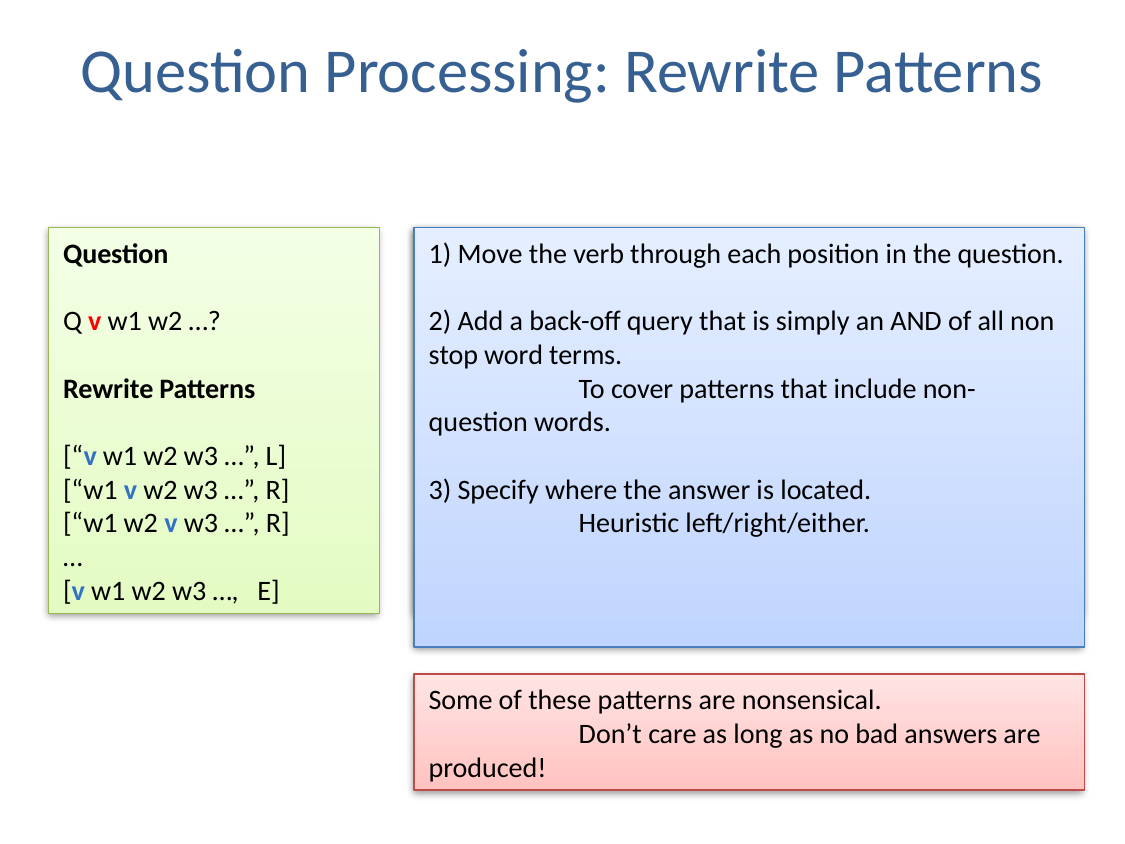

# Question Processing: Rewrite Patterns
Question

Q v w1 w2 …?

Rewrite Patterns

[“v w1 w2 w3 …”, L]
[“w1 v w2 w3 …”, R]
[“w1 w2 v w3 …”, R]
…
[v w1 w2 w3 …,   E]
Question:

Where is the Louvre located?

Rewrite Patterns:

[“is the Louvre Museum located”, L]
[“the is Louvre Museum located”, R]
[“the Louvre is Museum located”, R]
…
[ the Louvre Museum is located,   E]
1) Move the verb through each position in the question.

2) Add a back-off query that is simply an AND of all non stop word terms.
	To cover patterns that include non-question words.

3) Specify where the answer is located.
	Heuristic left/right/either.

Some of these patterns are nonsensical.
	Don’t care as long as no bad answers are produced!